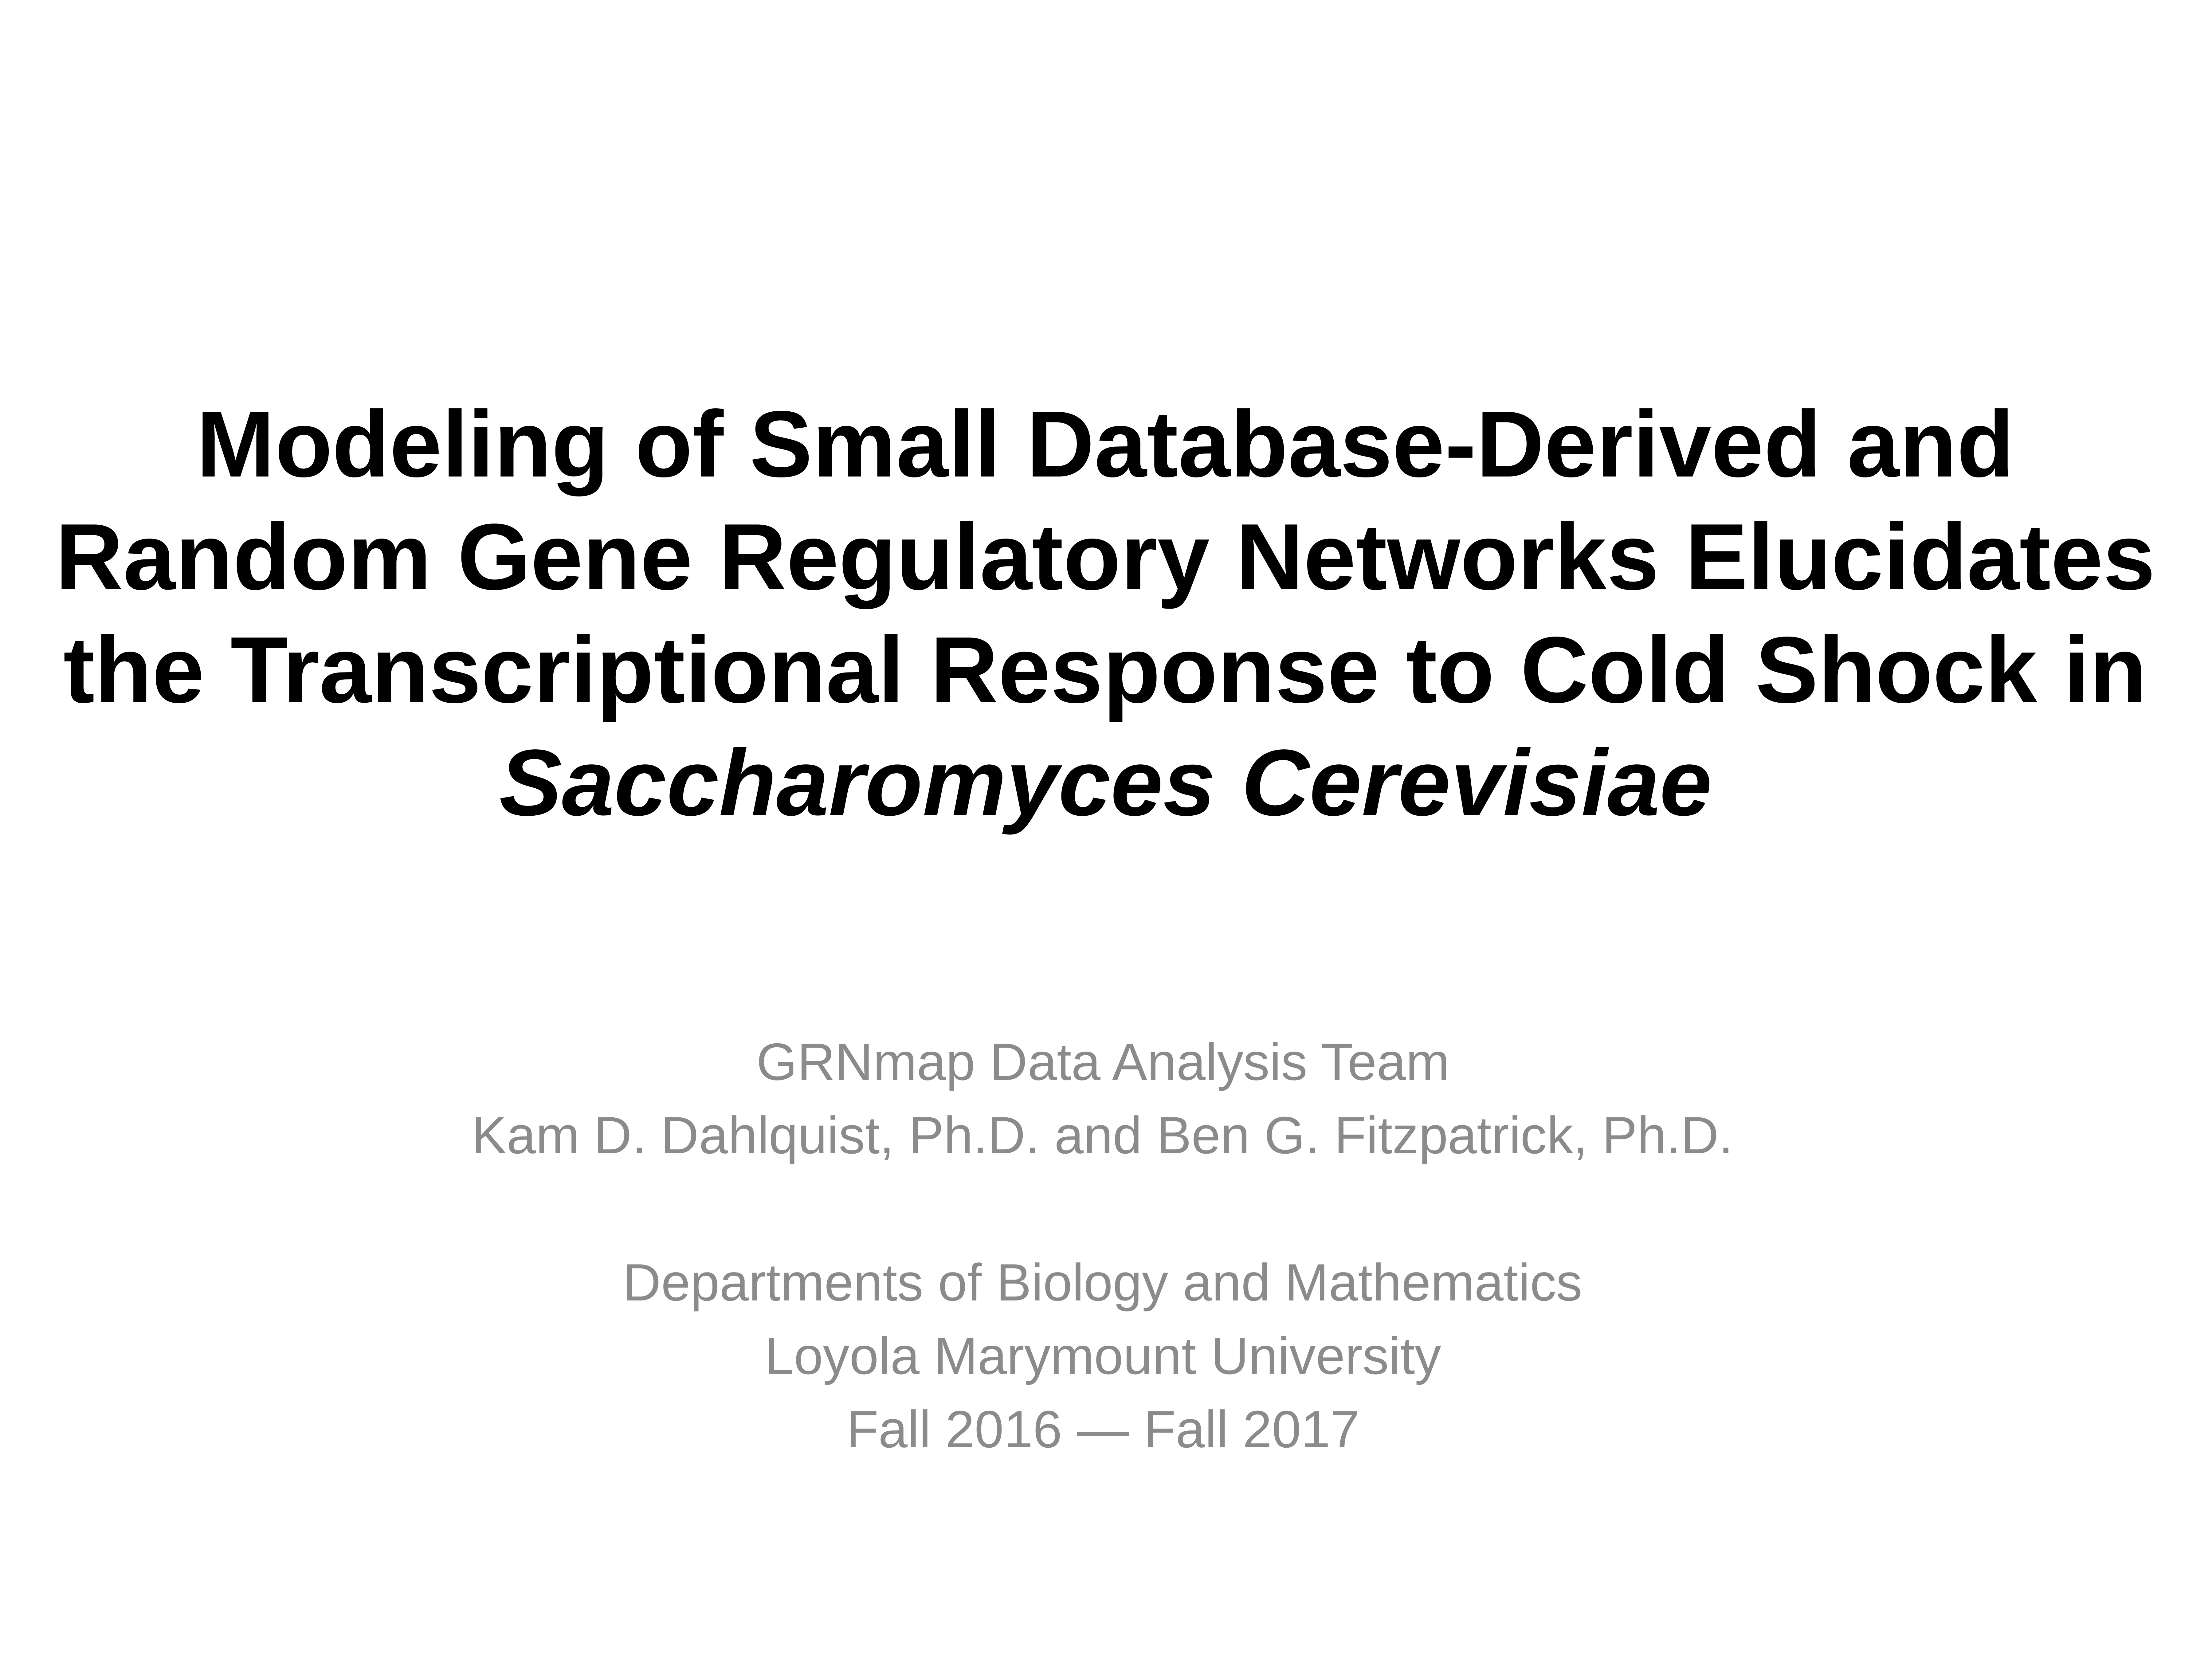

# Modeling of Small Database-Derived and Random Gene Regulatory Networks Elucidates the Transcriptional Response to Cold Shock in Saccharomyces Cerevisiae
GRNmap Data Analysis Team
Kam D. Dahlquist, Ph.D. and Ben G. Fitzpatrick, Ph.D.

Departments of Biology and Mathematics
Loyola Marymount University
Fall 2016 — Fall 2017